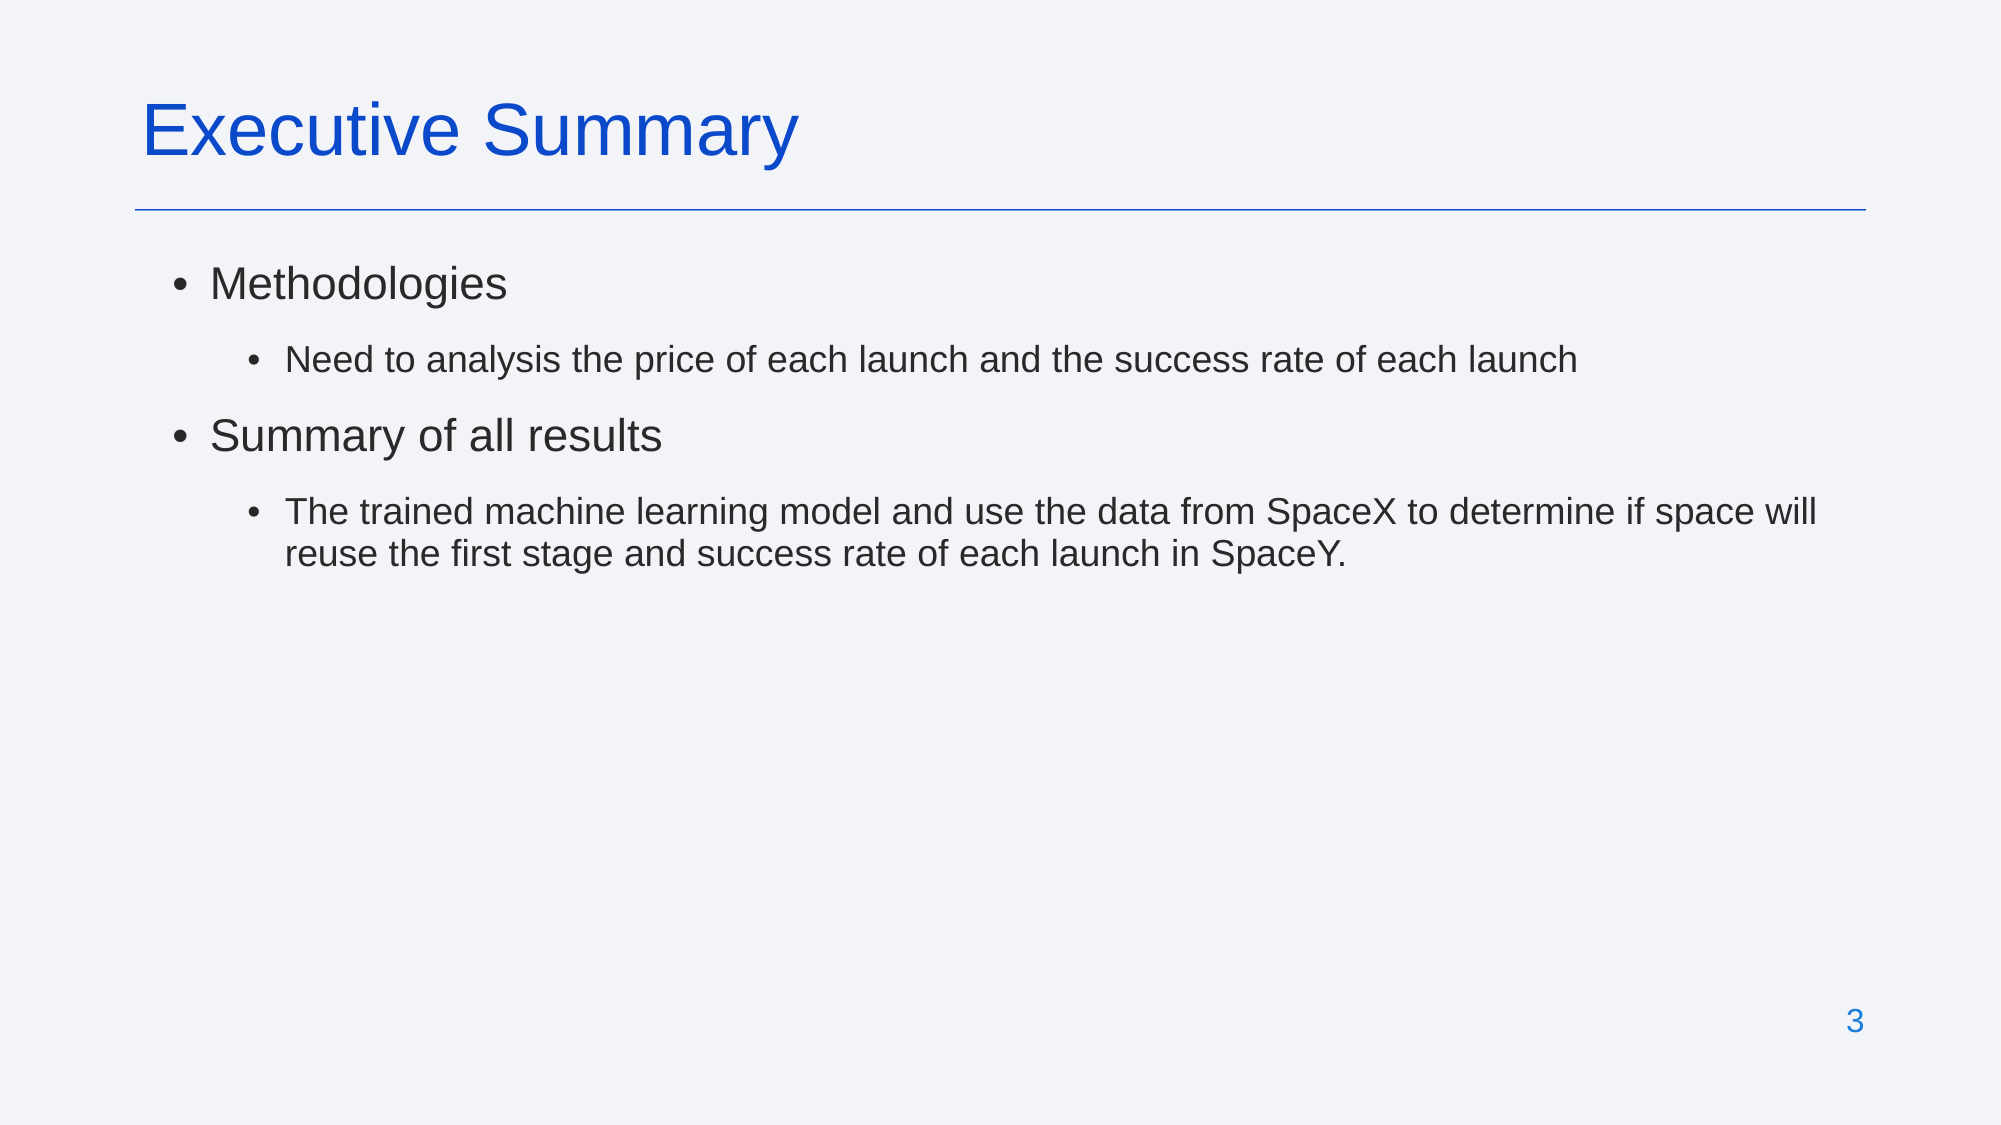

Executive Summary
Methodologies
Need to analysis the price of each launch and the success rate of each launch
Summary of all results
The trained machine learning model and use the data from SpaceX to determine if space will reuse the first stage and success rate of each launch in SpaceY.
3